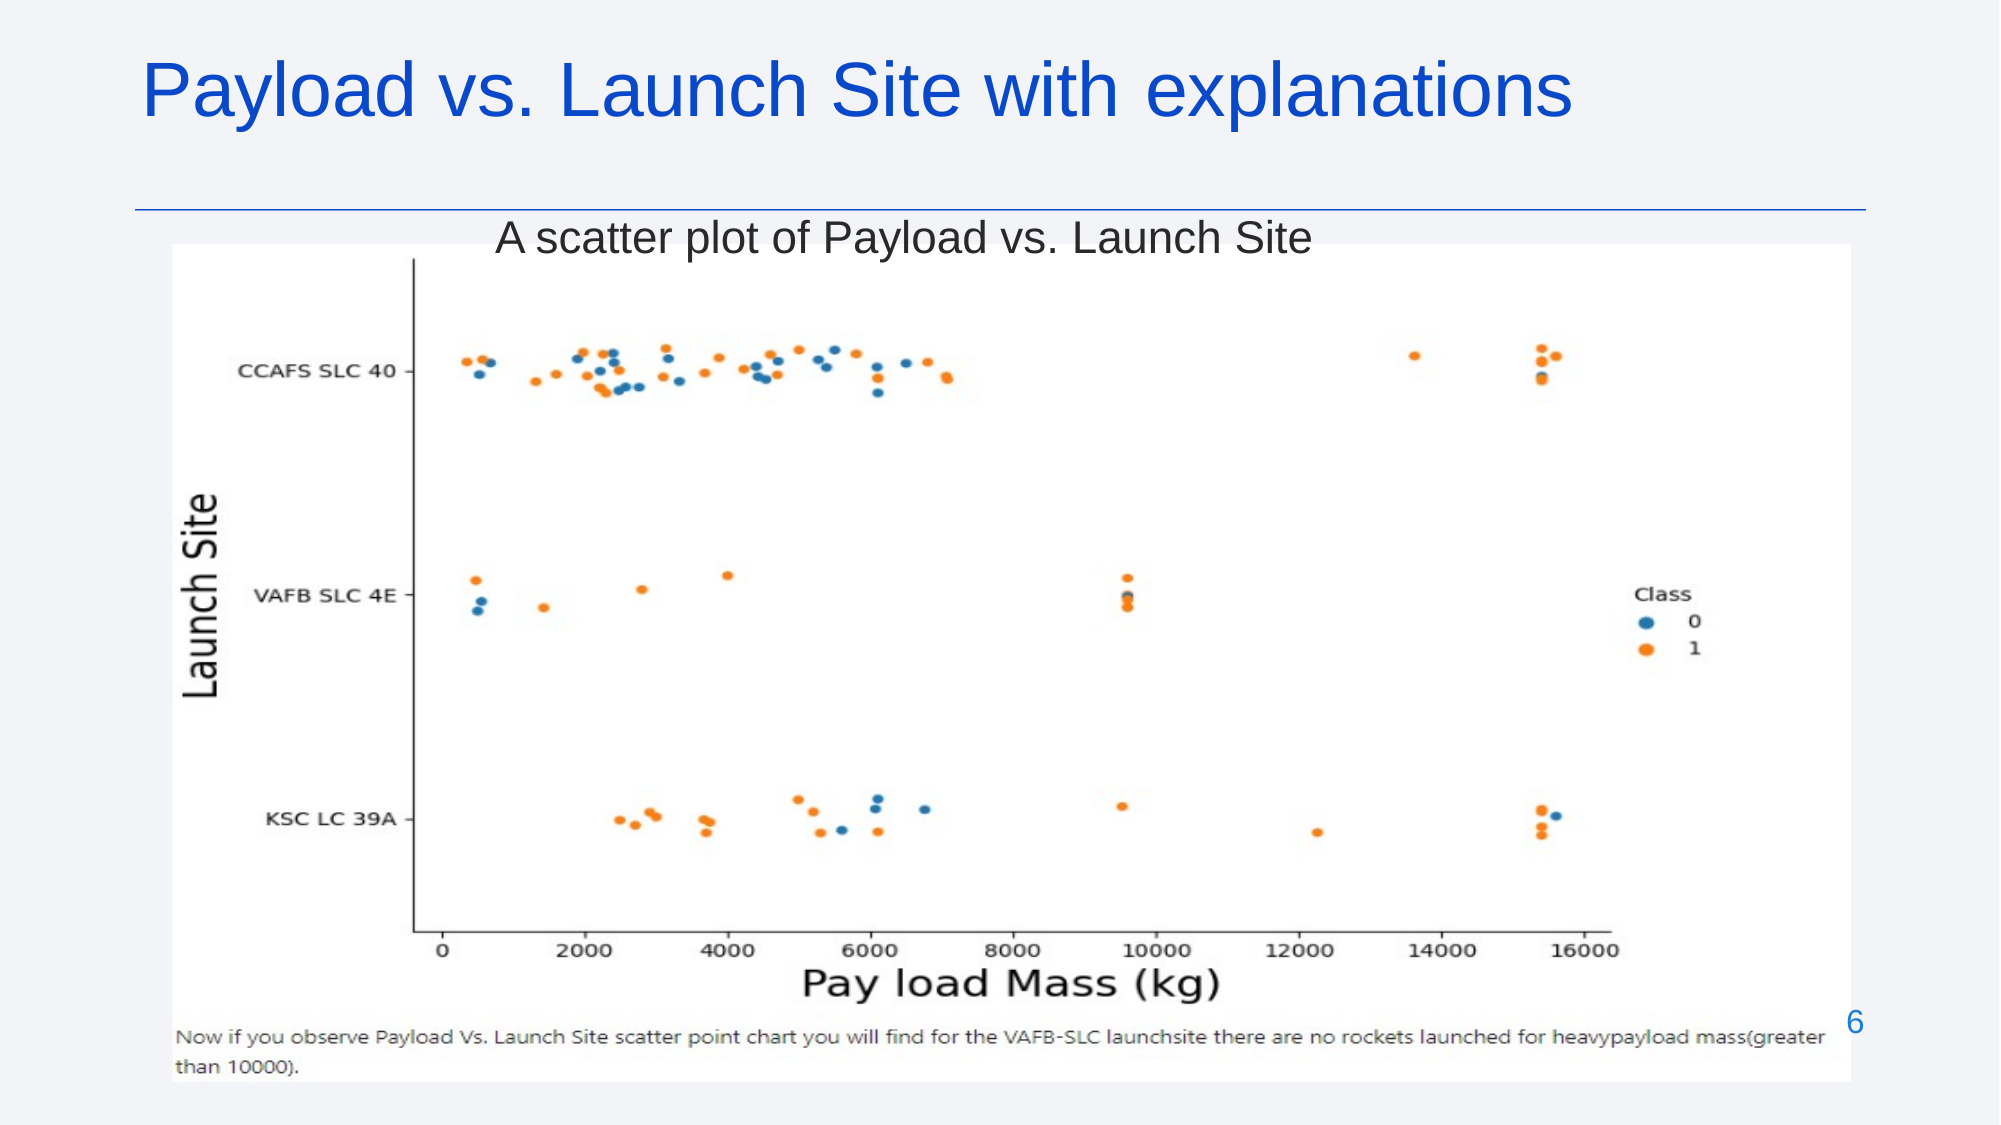

Payload vs. Launch Site with explanations
A scatter plot of Payload vs. Launch Site

6
2